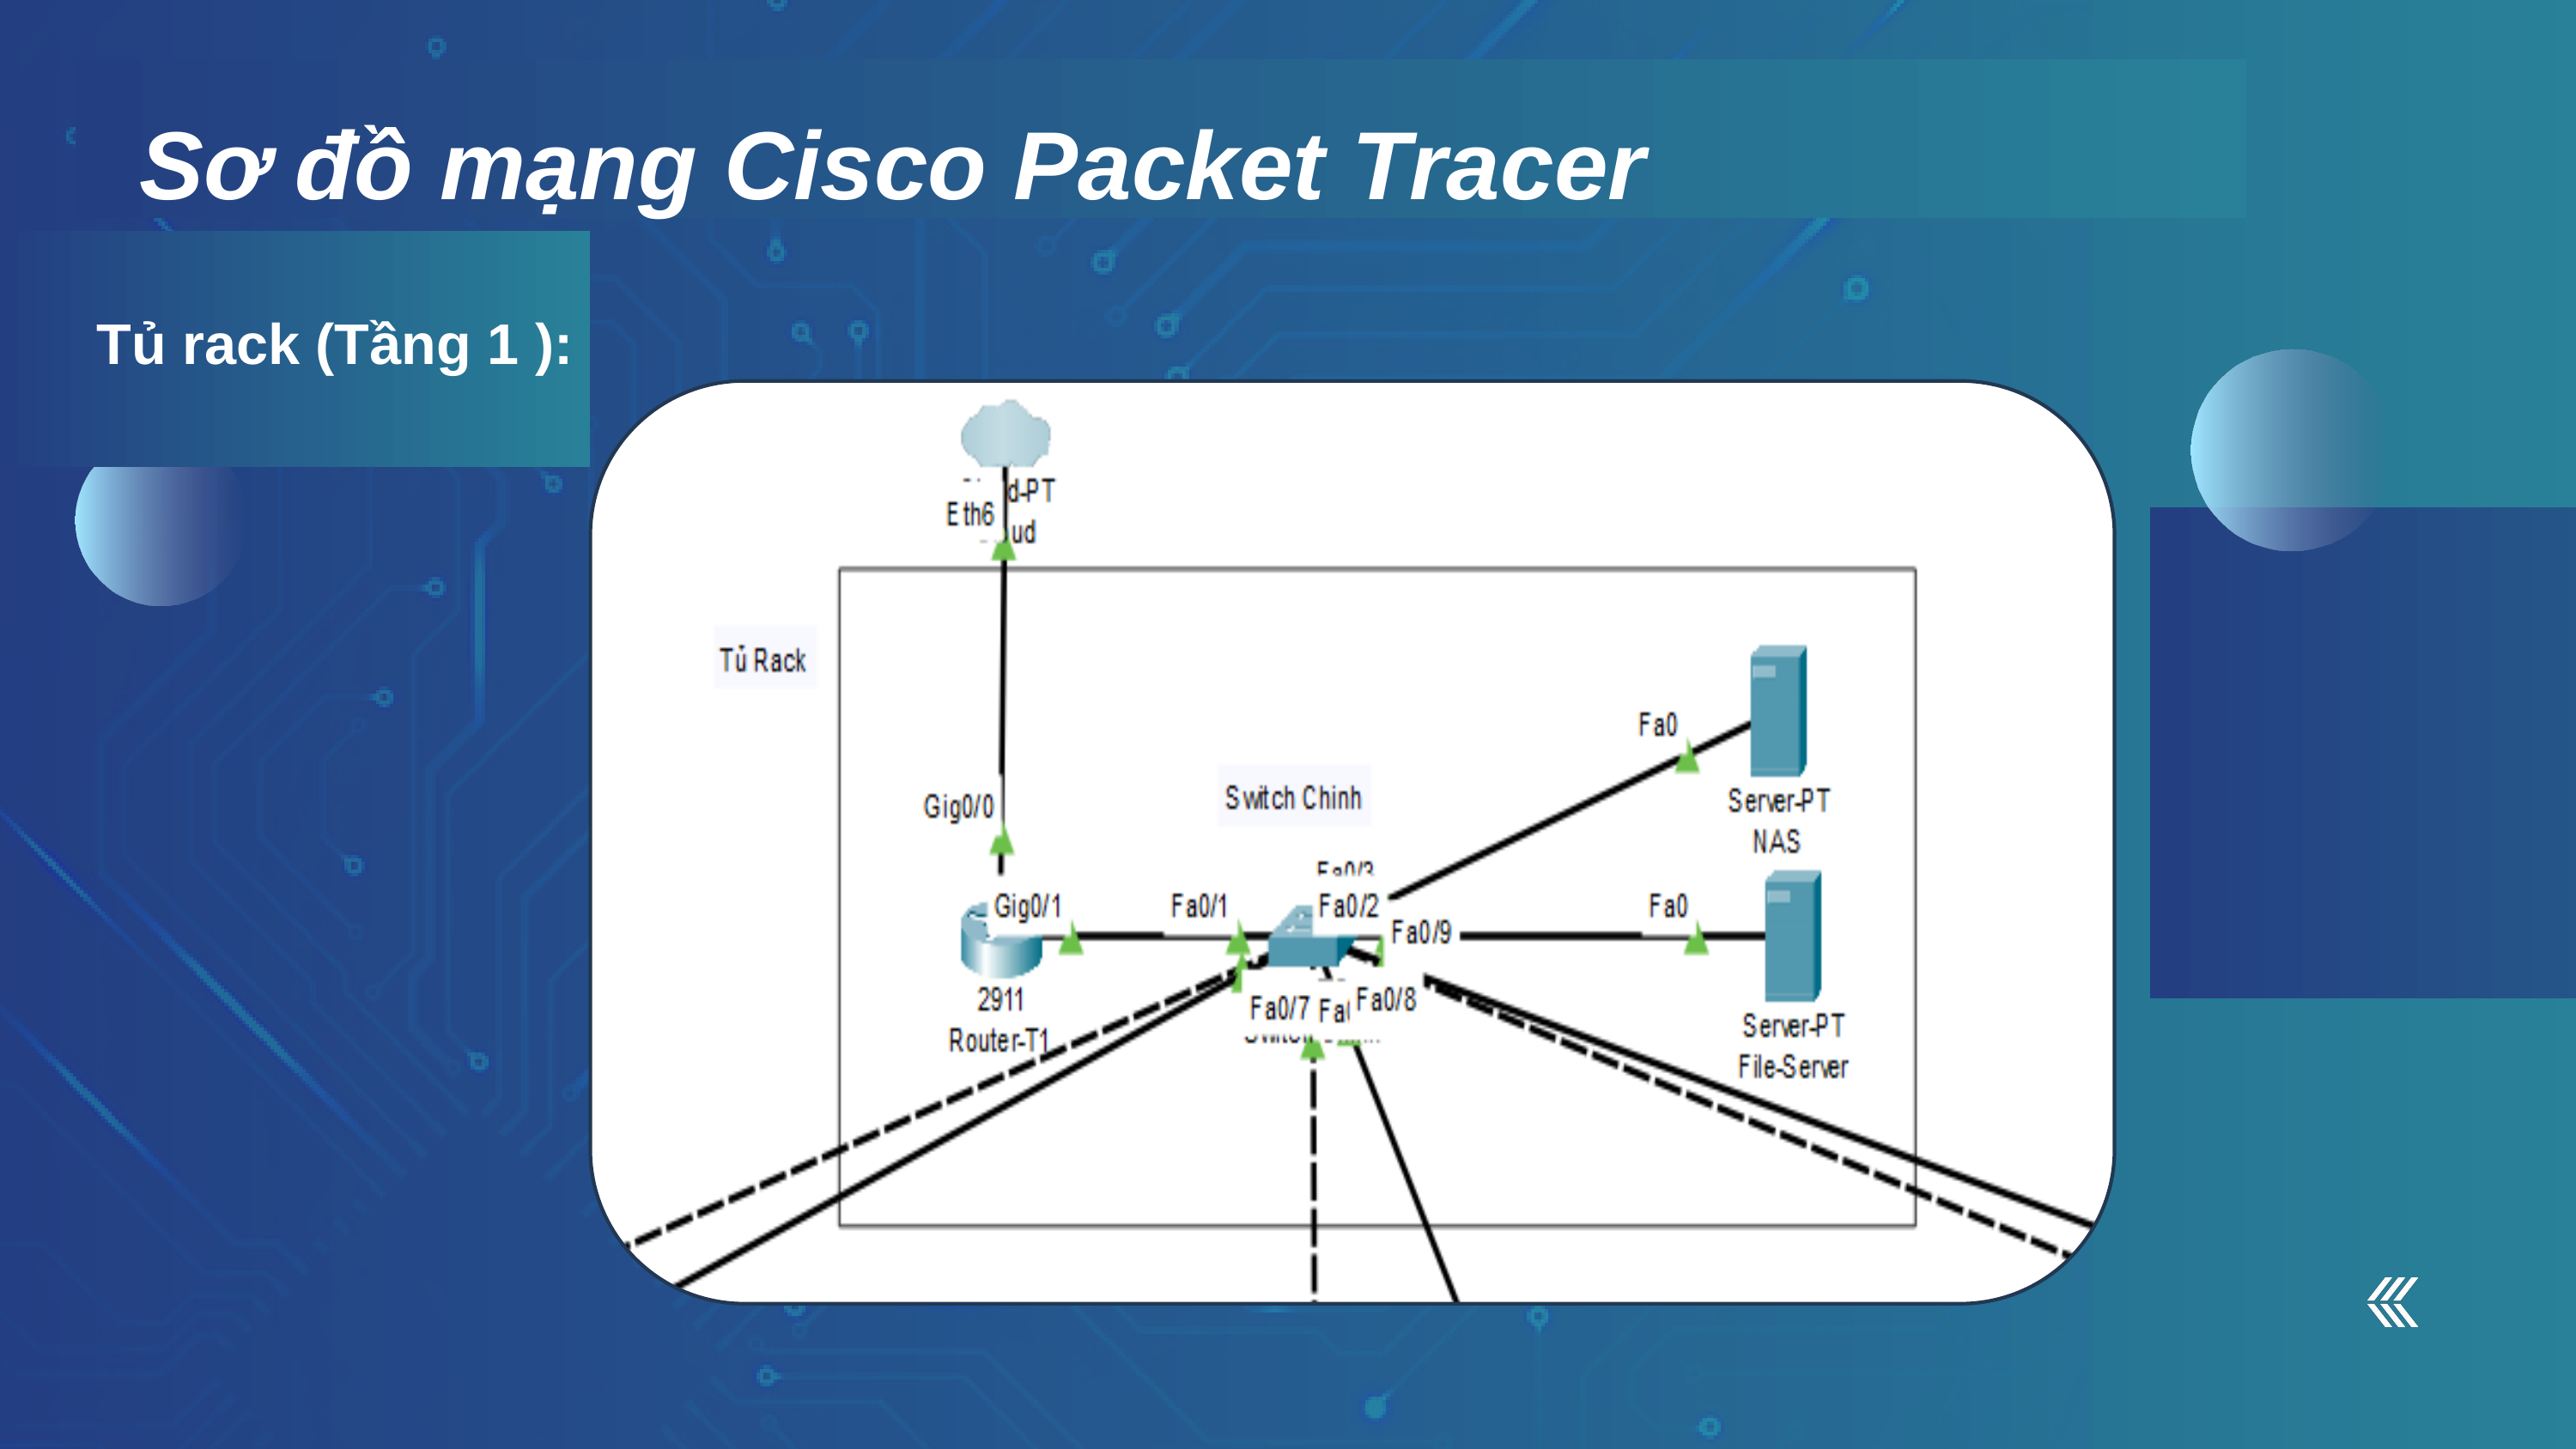

Sơ đồ mạng Cisco Packet Tracer

Tủ rack (Tầng 1 ):